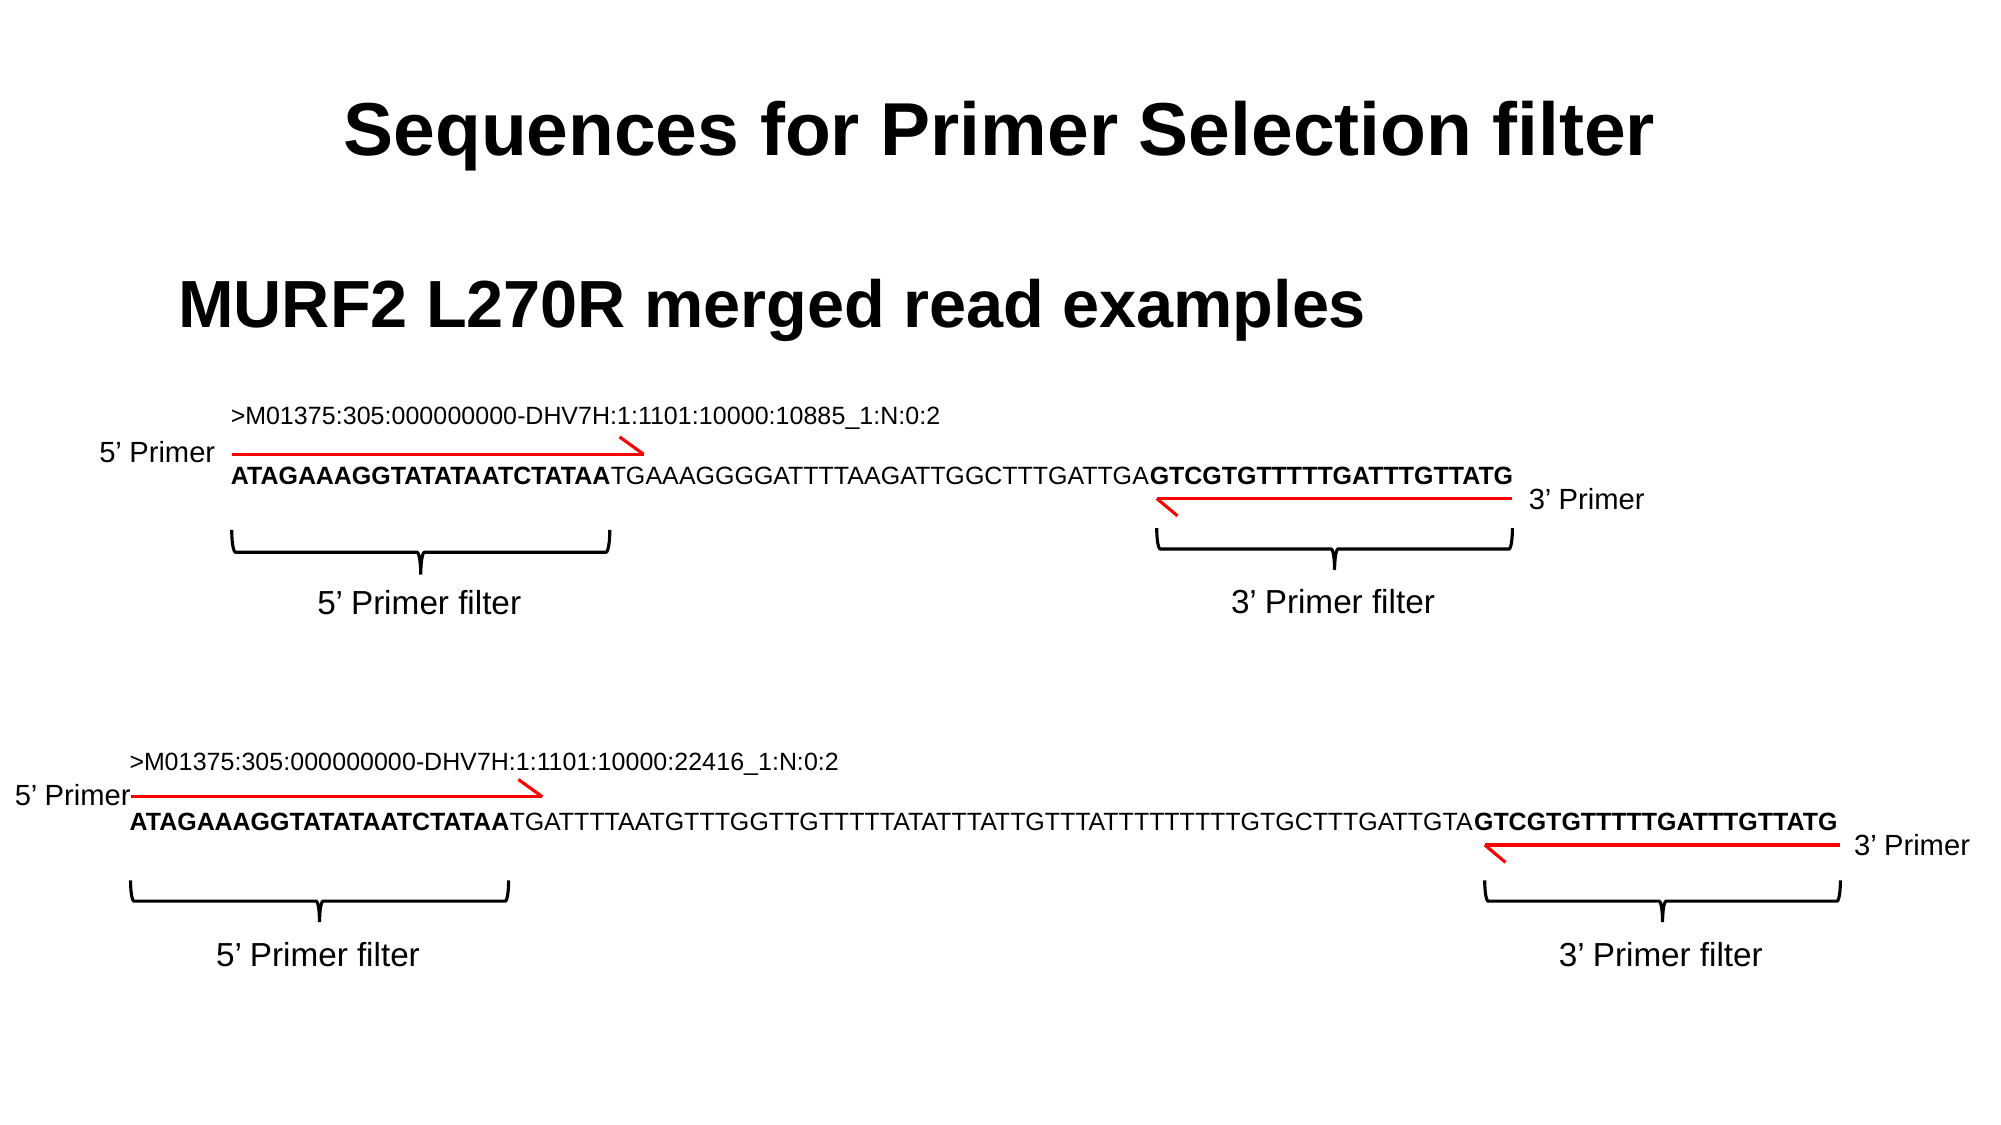

# Sequences for Primer Selection filter
MURF2 L270R merged read examples

>M01375:305:000000000-DHV7H:1:1101:10000:10885_1:N:0:2

ATAGAAAGGTATATAATCTATAATGAAAGGGGATTTTAAGATTGGCTTTGATTGAGTCGTGTTTTTGATTTGTTATG
5’ Primer
3’ Primer
3’ Primer filter
5’ Primer filter

>M01375:305:000000000-DHV7H:1:1101:10000:22416_1:N:0:2

ATAGAAAGGTATATAATCTATAATGATTTTAATGTTTGGTTGTTTTTATATTTATTGTTTATTTTTTTTTGTGCTTTGATTGTAGTCGTGTTTTTGATTTGTTATG
5’ Primer
3’ Primer
5’ Primer filter
3’ Primer filter